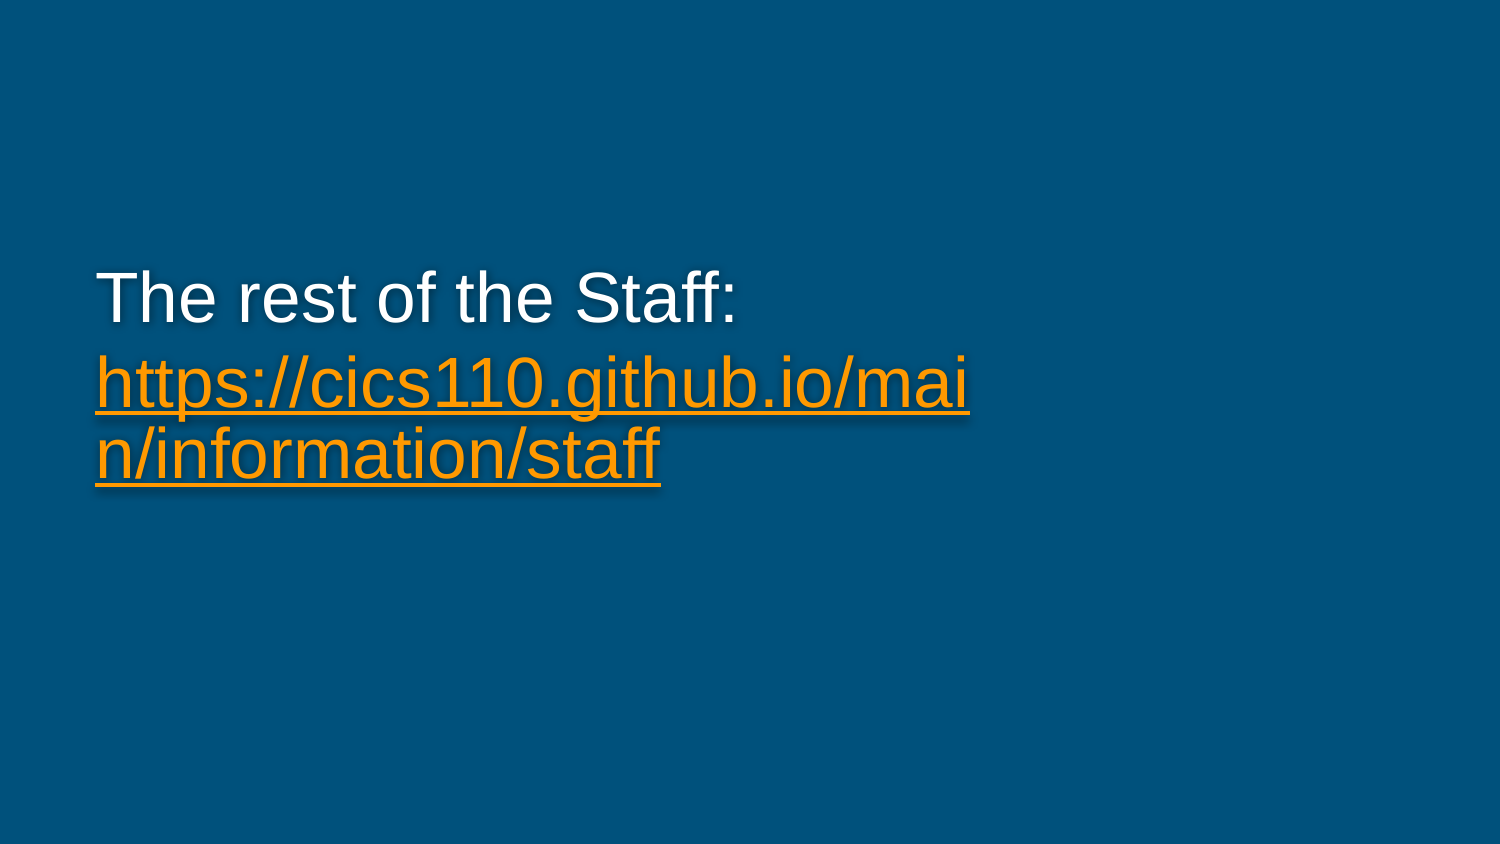

# The rest of the Staff:
https://cics110.github.io/main/information/staff